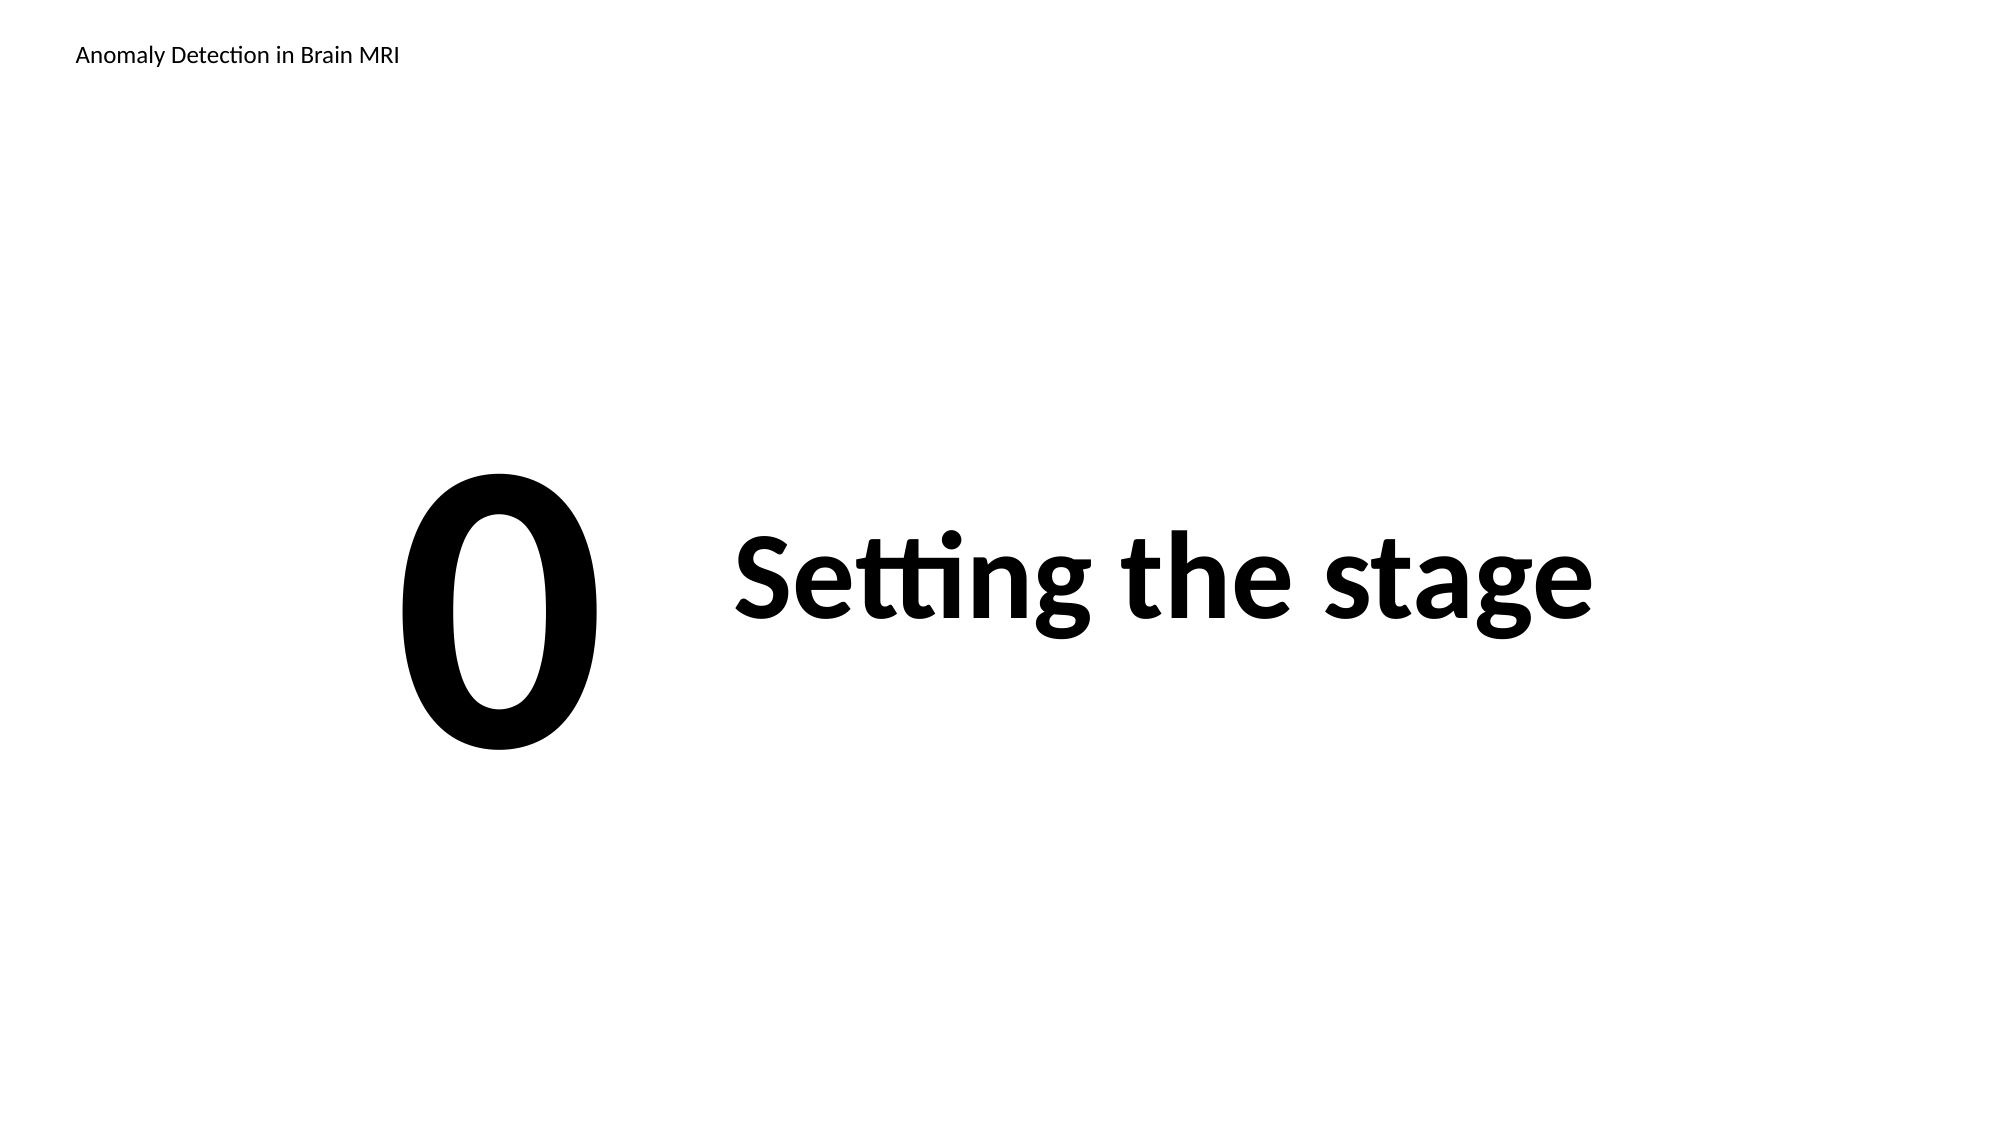

Anomaly Detection in Brain MRI

0
Setting the stage